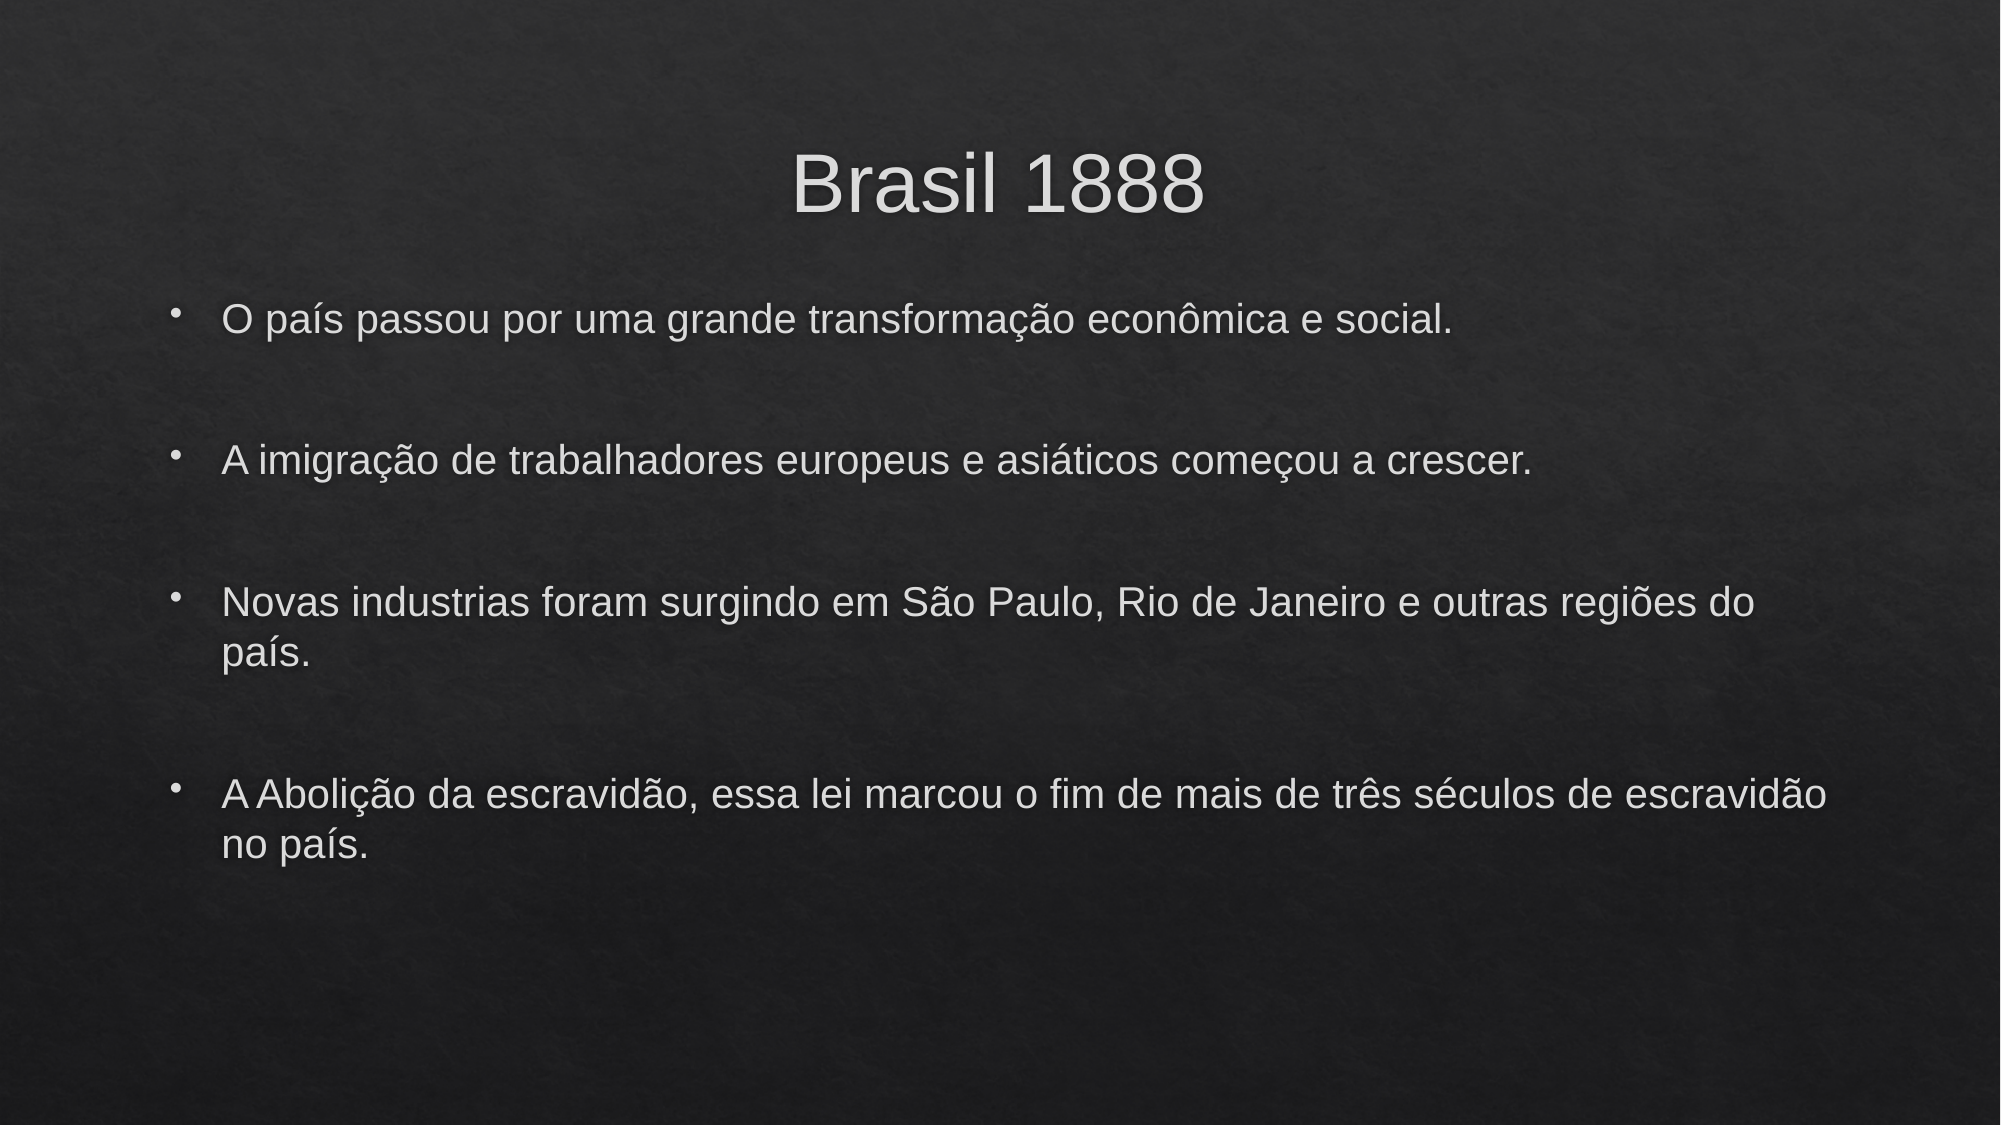

# Brasil 1888
O país passou por uma grande transformação econômica e social.

A imigração de trabalhadores europeus e asiáticos começou a crescer.

Novas industrias foram surgindo em São Paulo, Rio de Janeiro e outras regiões do país.

A Abolição da escravidão, essa lei marcou o fim de mais de três séculos de escravidão no país.